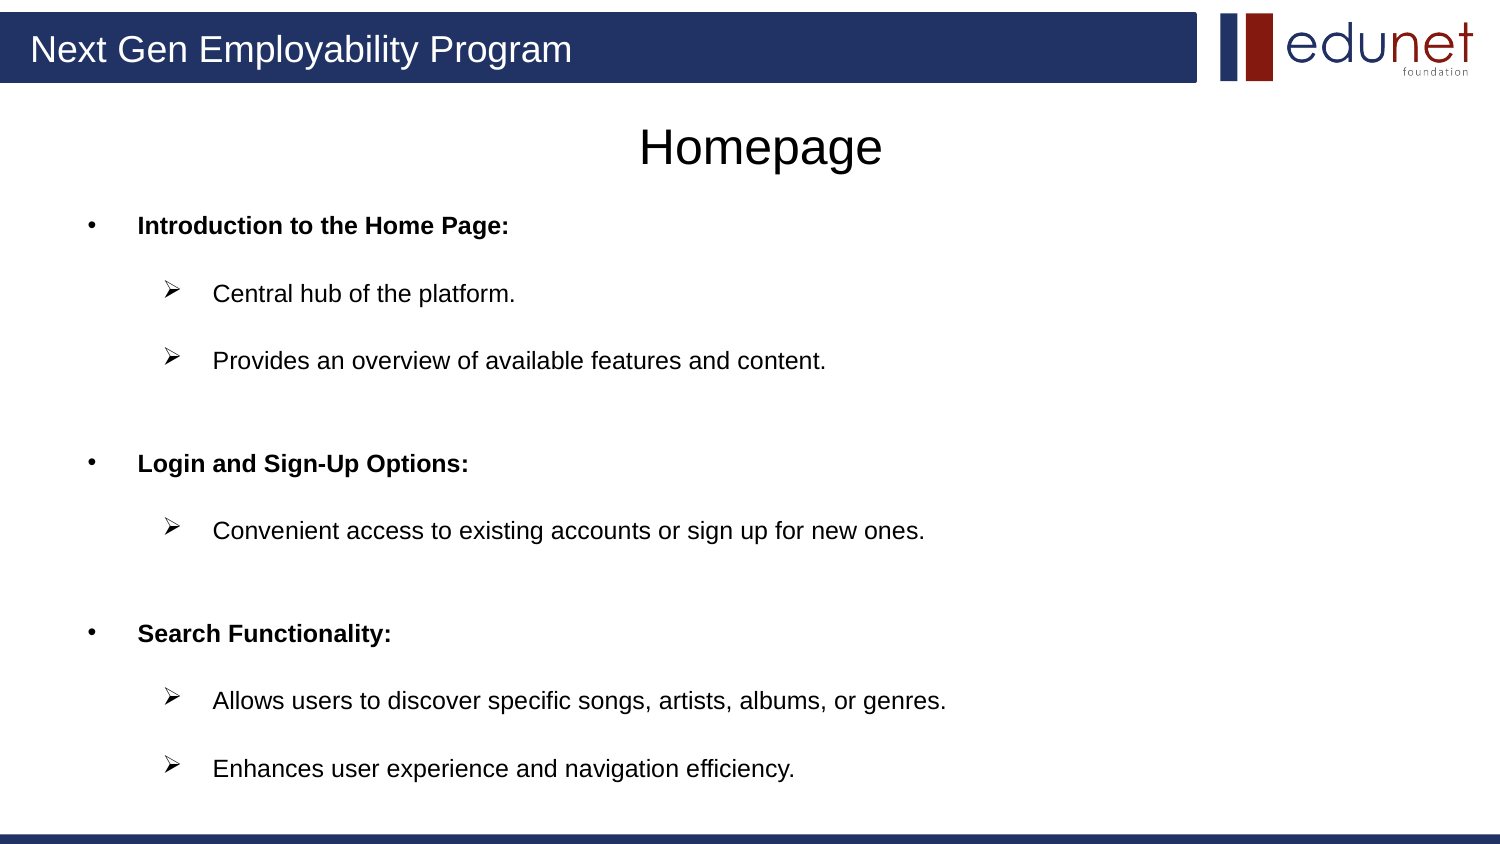

# Homepage
Introduction to the Home Page:
Central hub of the platform.
Provides an overview of available features and content.

Login and Sign-Up Options:
Convenient access to existing accounts or sign up for new ones.

Search Functionality:
Allows users to discover specific songs, artists, albums, or genres.
Enhances user experience and navigation efficiency.